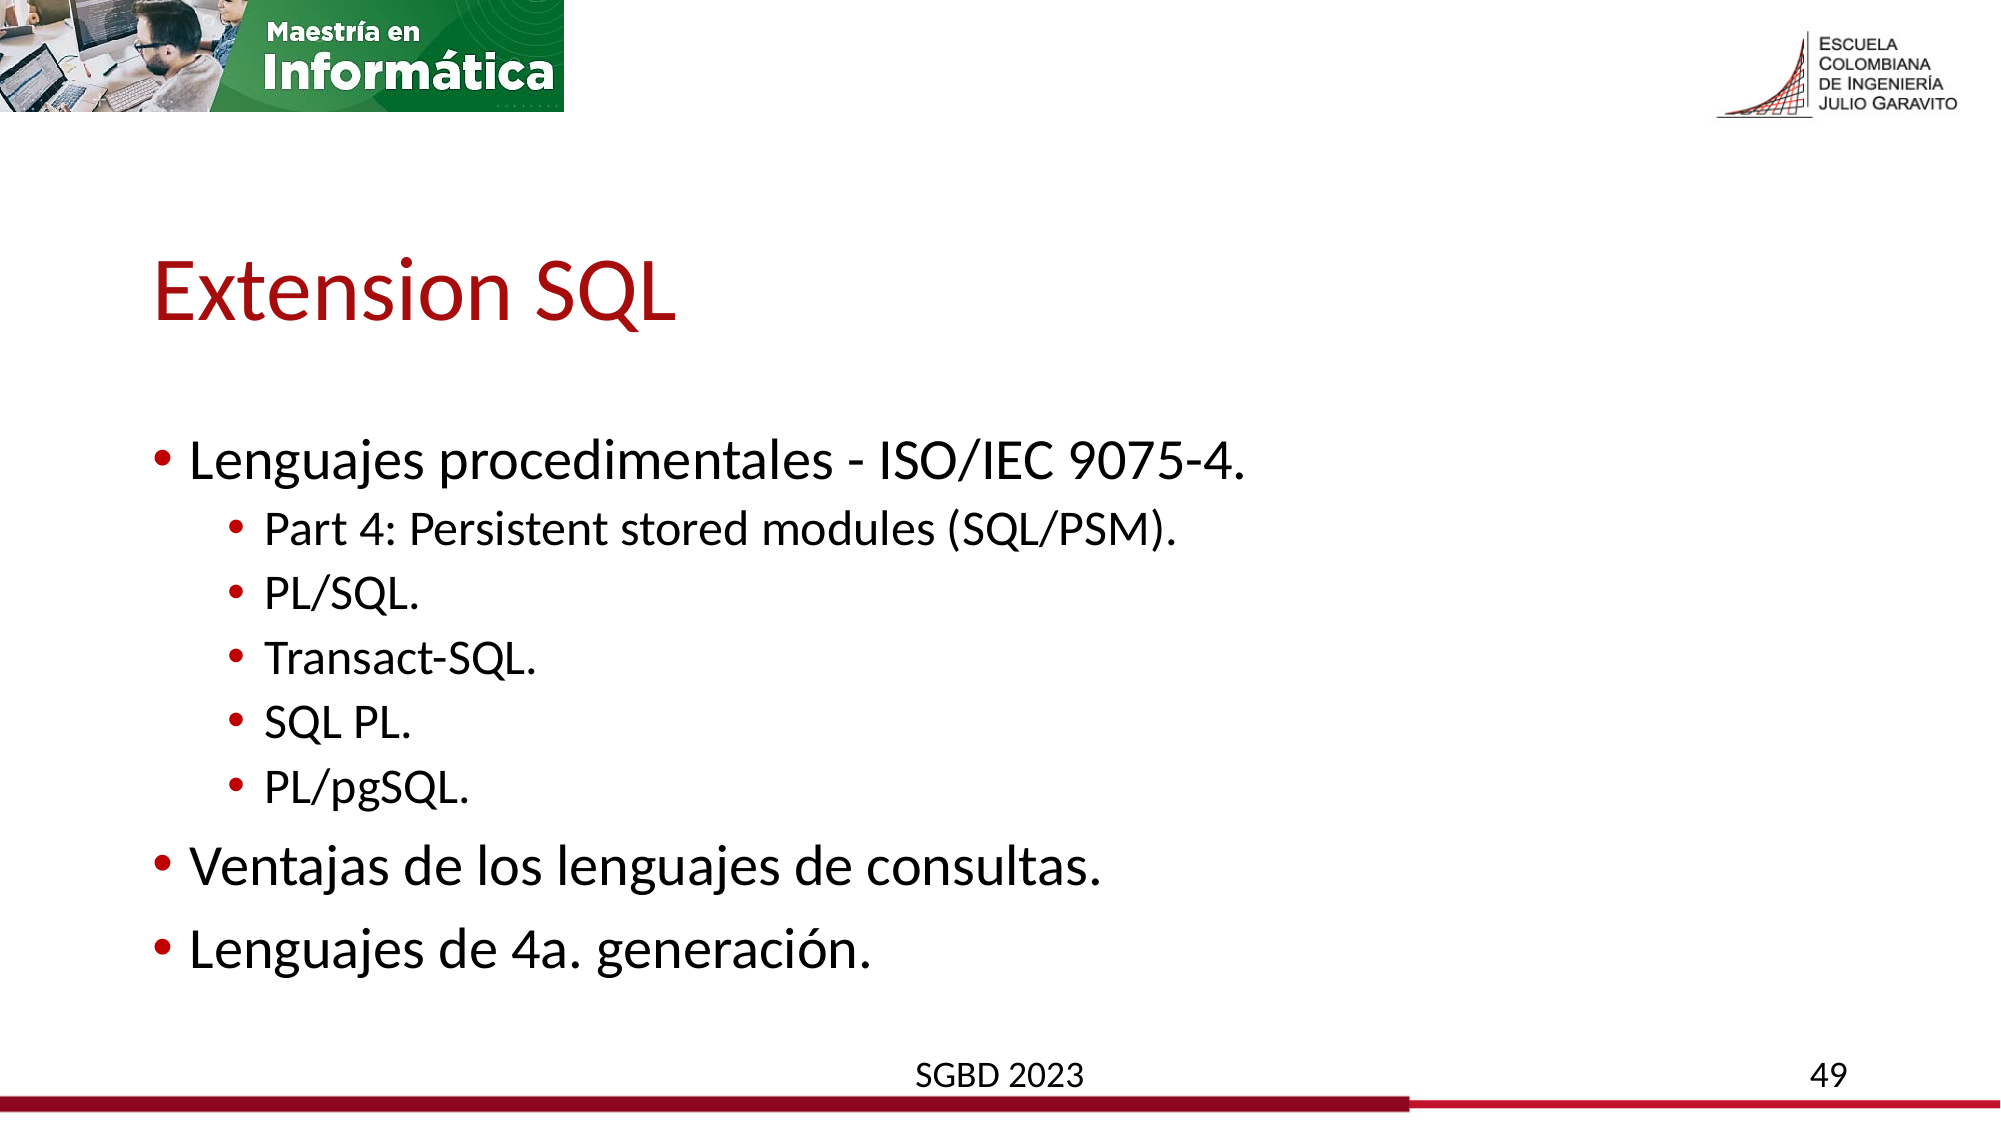

# Extension SQL
Lenguajes procedimentales - ISO/IEC 9075-4.
Part 4: Persistent stored modules (SQL/PSM).
PL/SQL.
Transact-SQL.
SQL PL.
PL/pgSQL.
Ventajas de los lenguajes de consultas.
Lenguajes de 4a. generación.
SGBD 2023
49